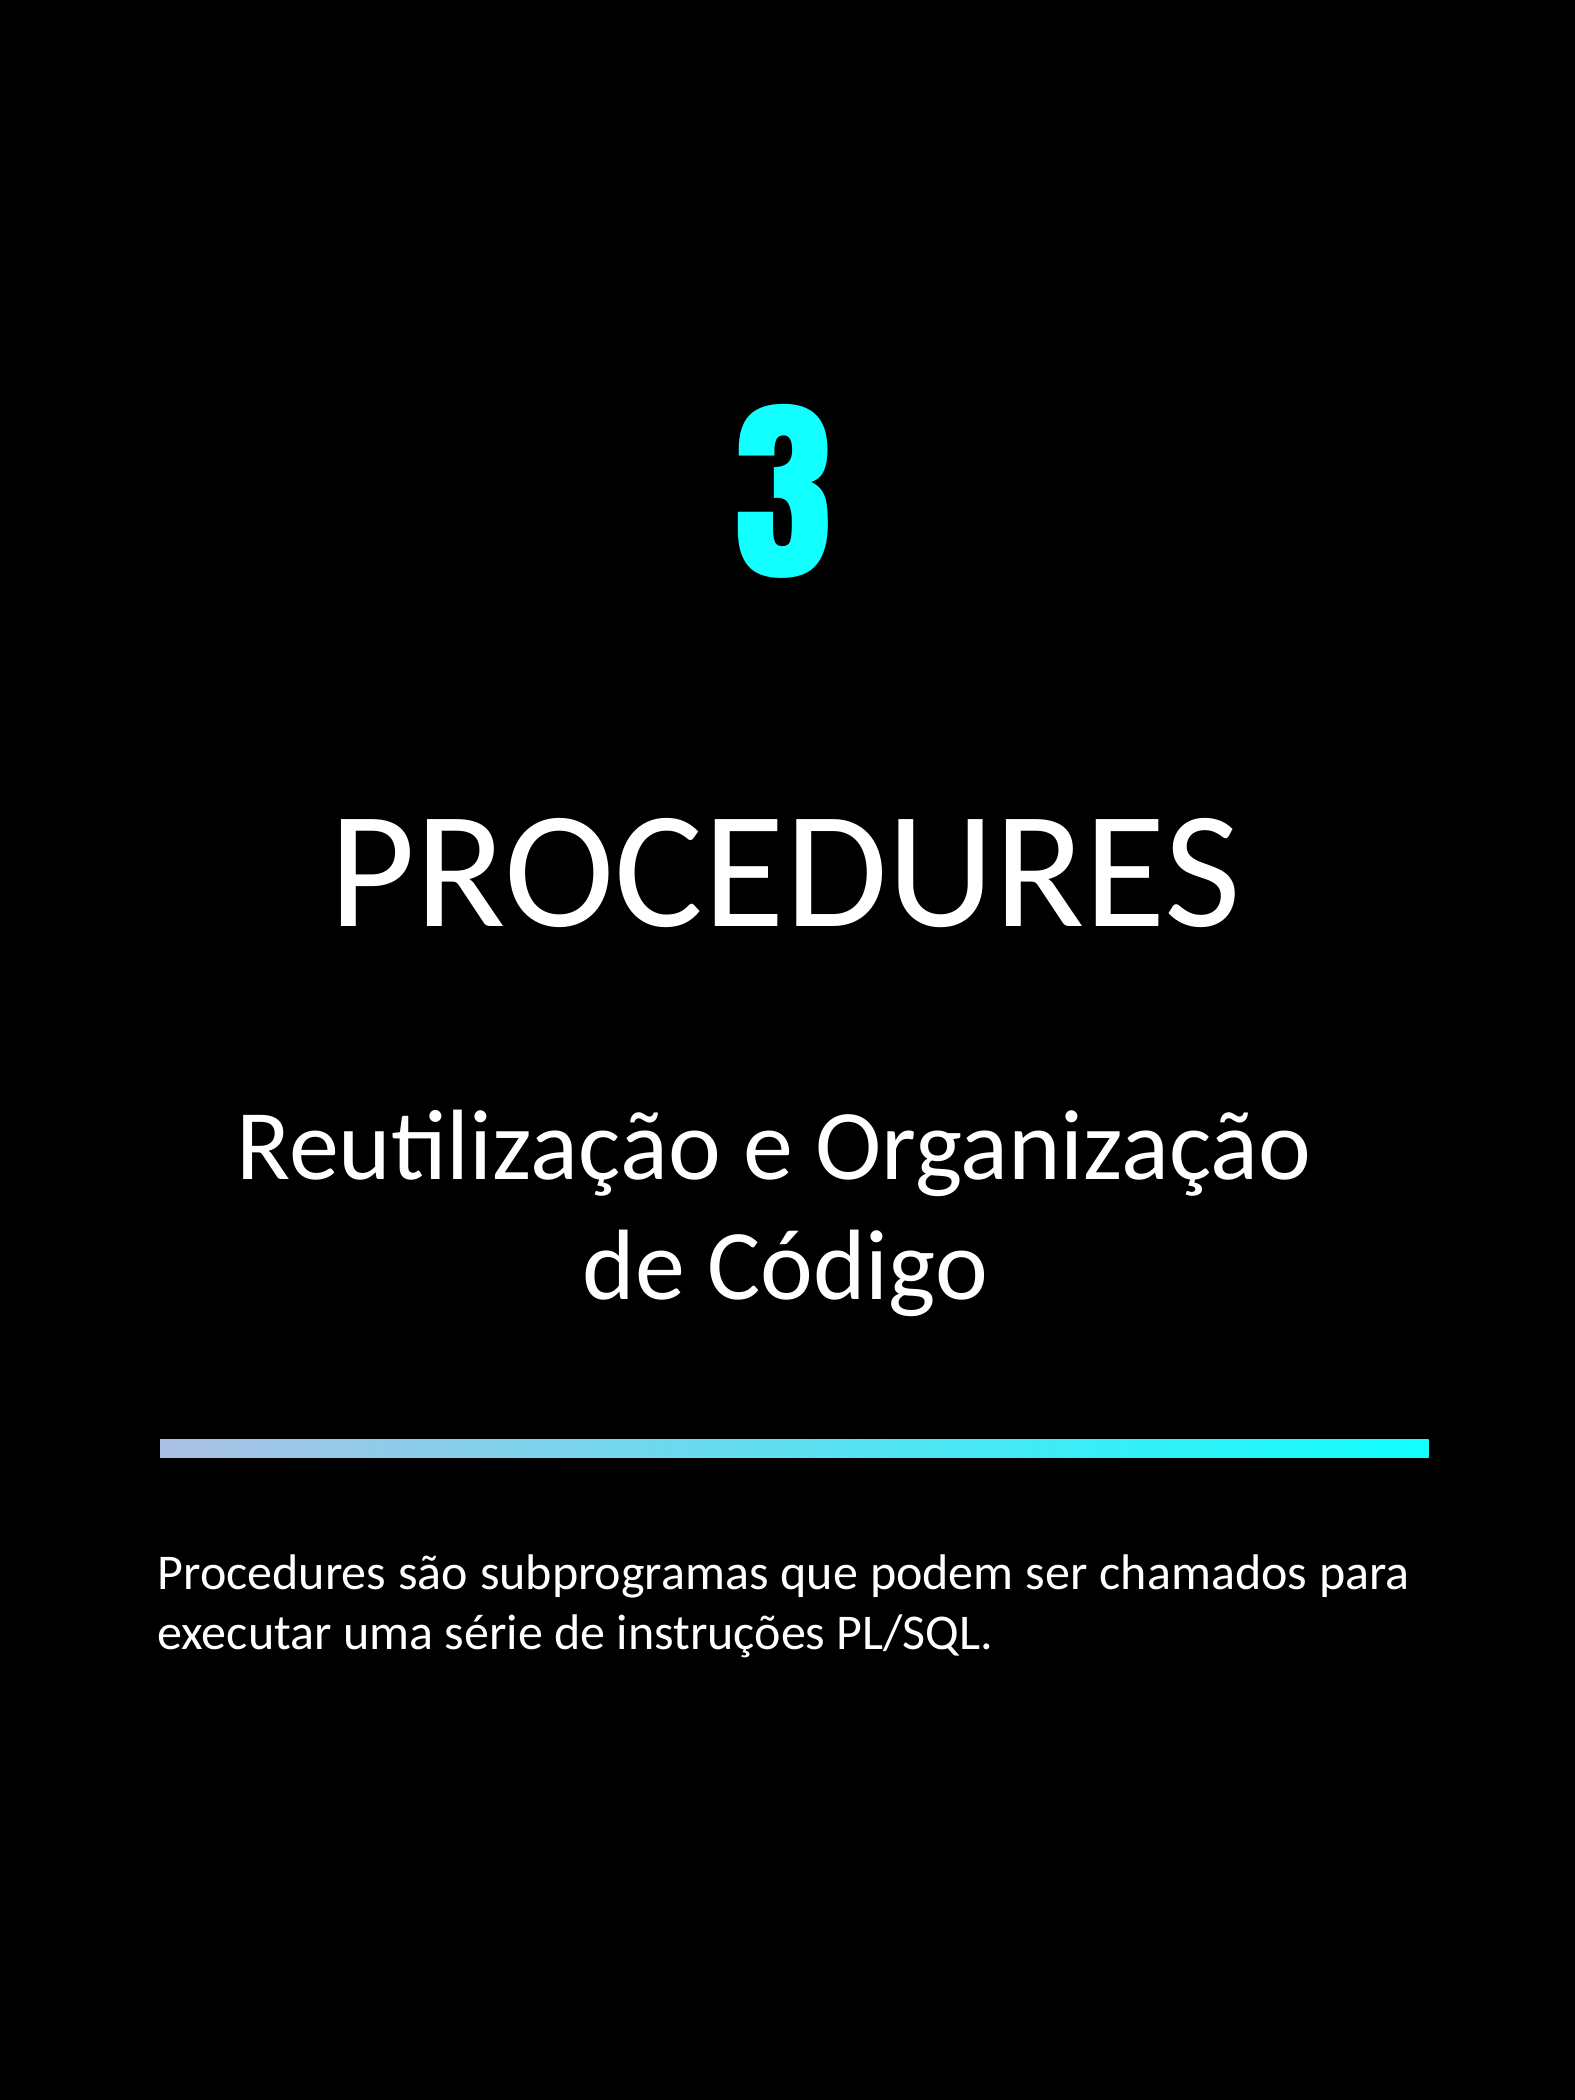

PROCEDURES

Reutilização e Organização
de Código
3

Procedures são subprogramas que podem ser chamados para executar uma série de instruções PL/SQL.
PL/SQL AVANÇADO – LAÉRCIO CRUZ
9